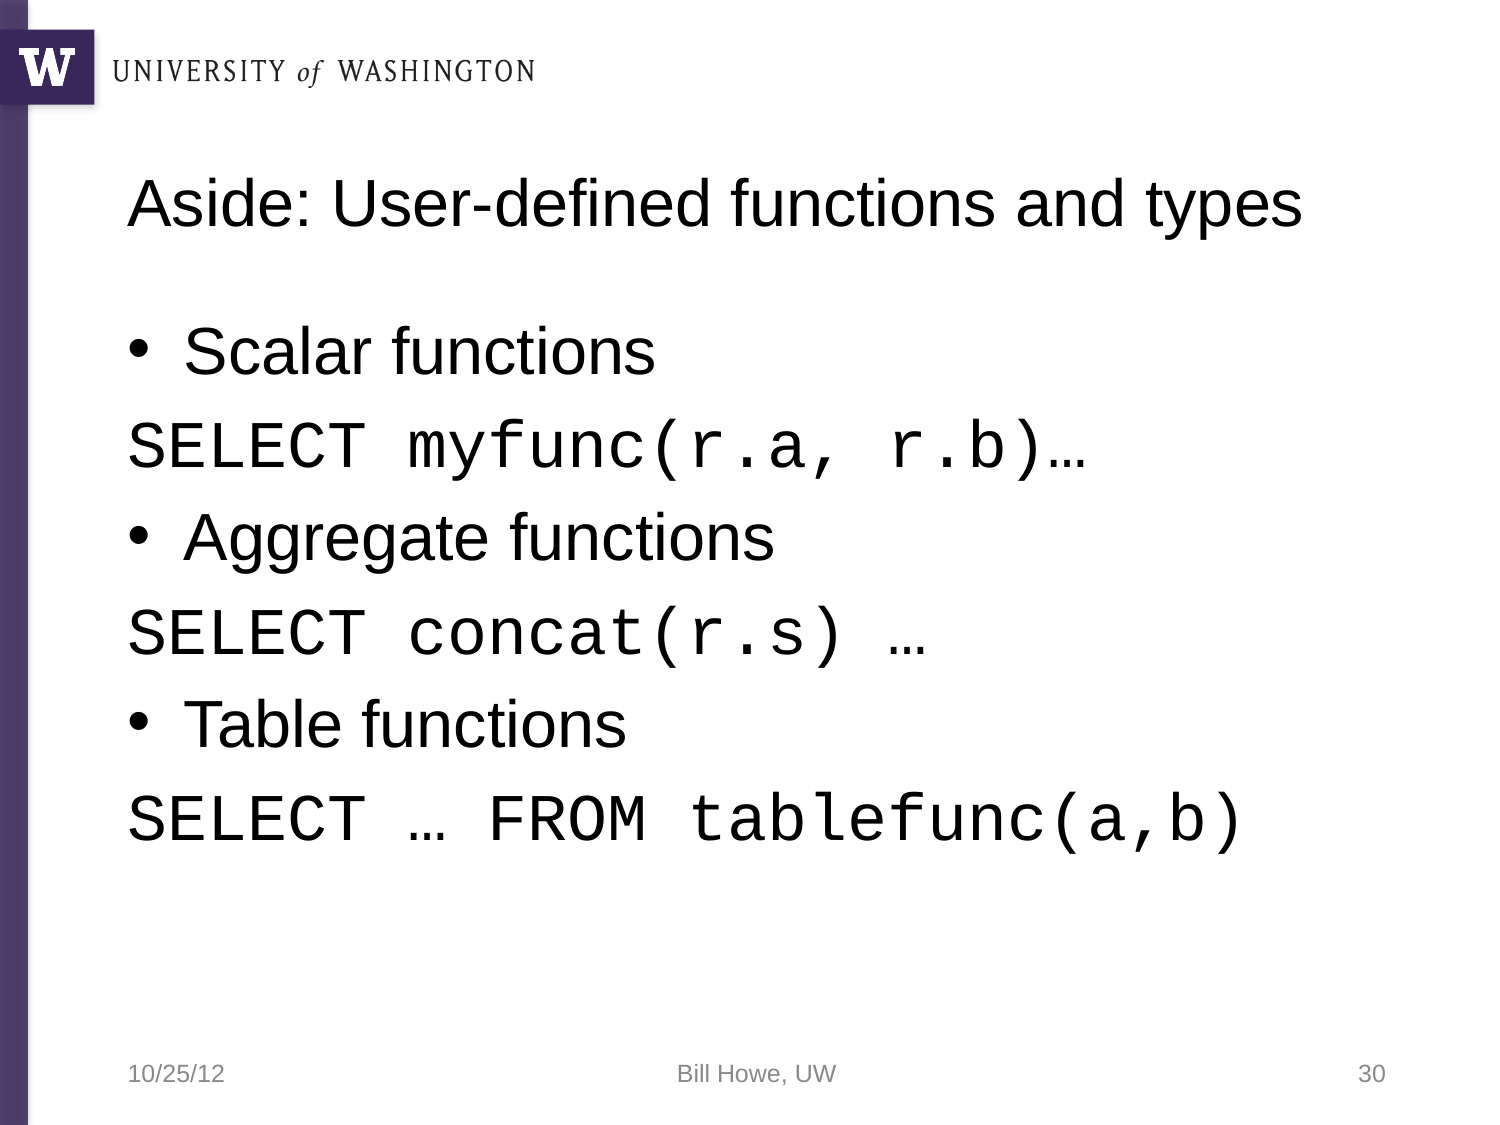

# Aside: User-defined functions and types
Scalar functions
SELECT myfunc(r.a, r.b)…
Aggregate functions
SELECT concat(r.s) …
Table functions
SELECT … FROM tablefunc(a,b)
10/25/12
Bill Howe, UW
30